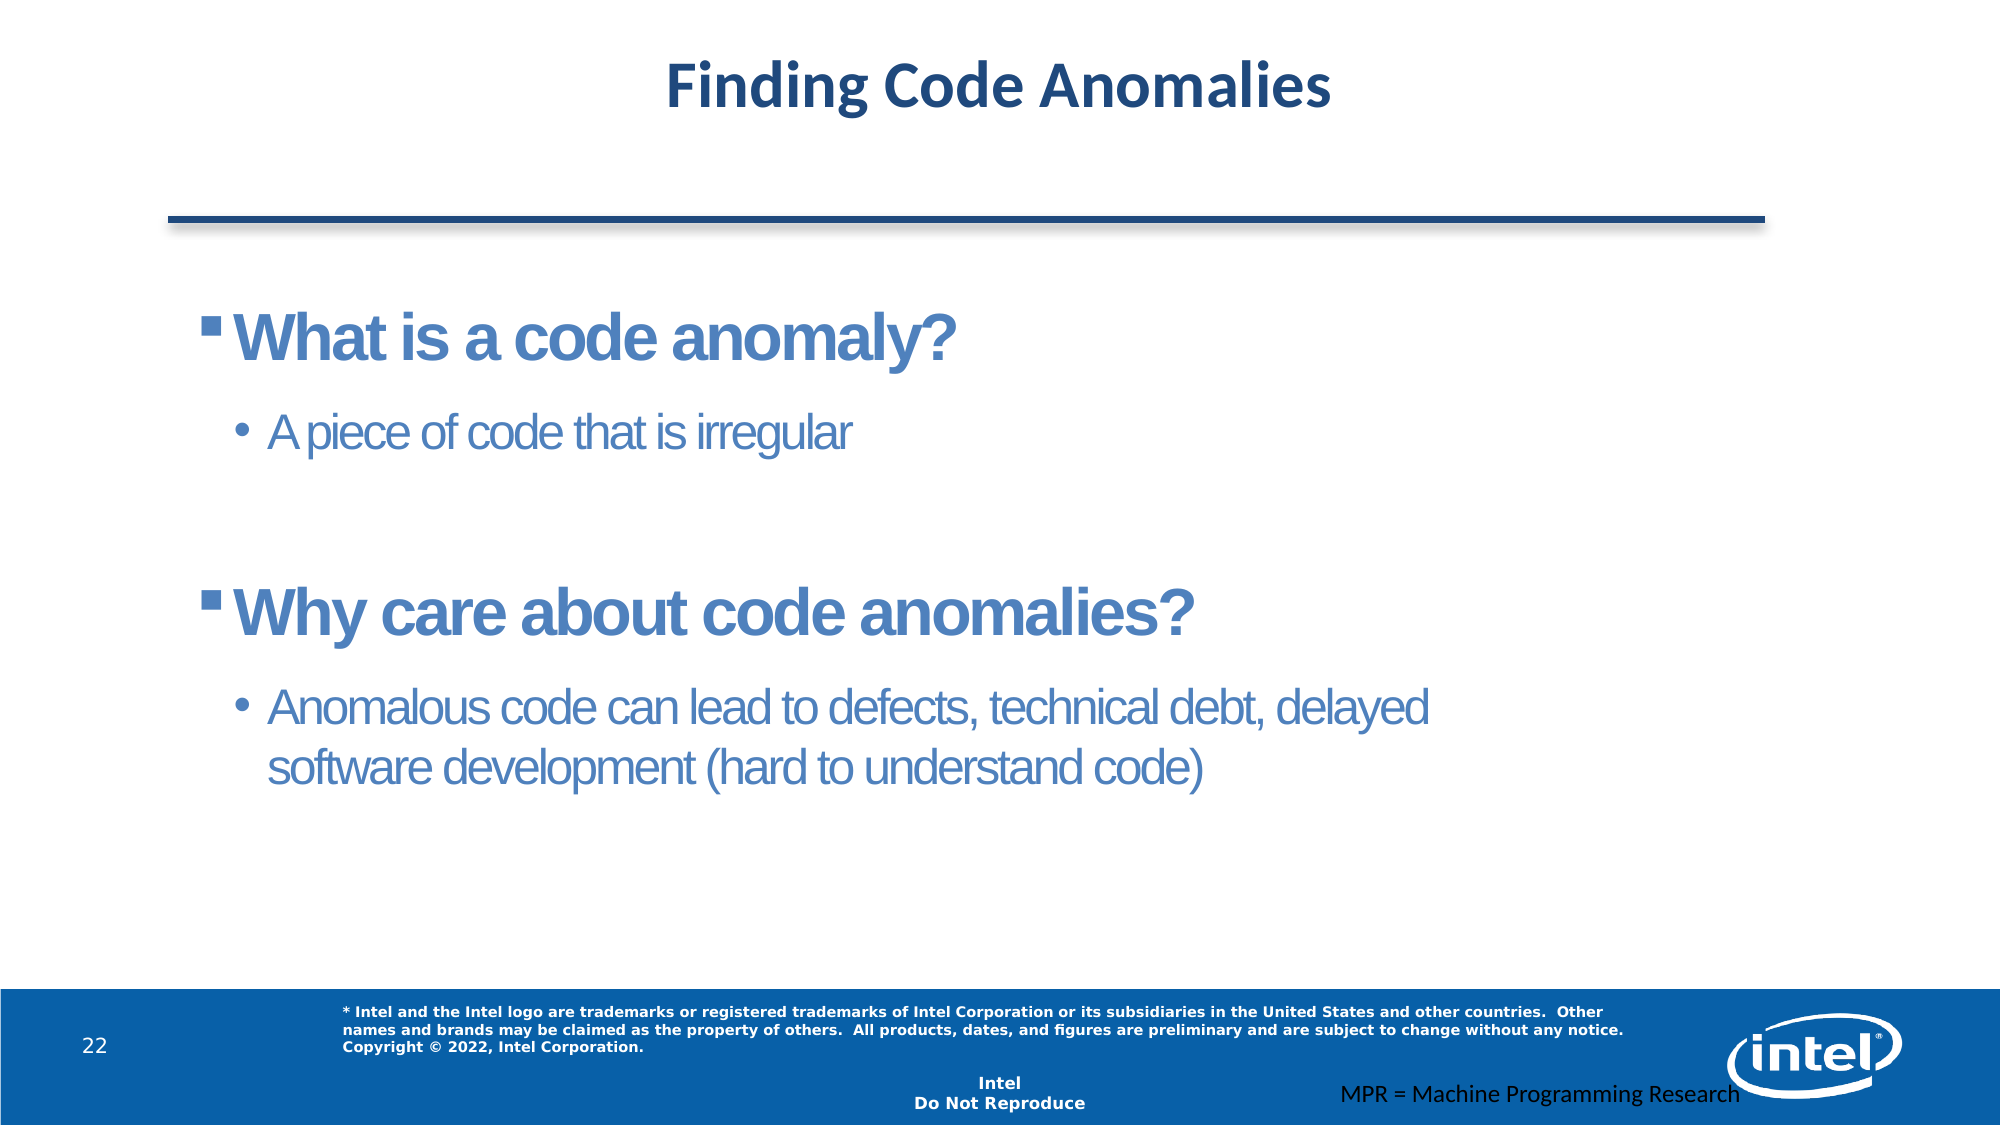

# Finding Code Anomalies
What is a code anomaly?
A piece of code that is irregular

Why care about code anomalies?
Anomalous code can lead to defects, technical debt, delayed software development (hard to understand code)
22
MPR = Machine Programming Research